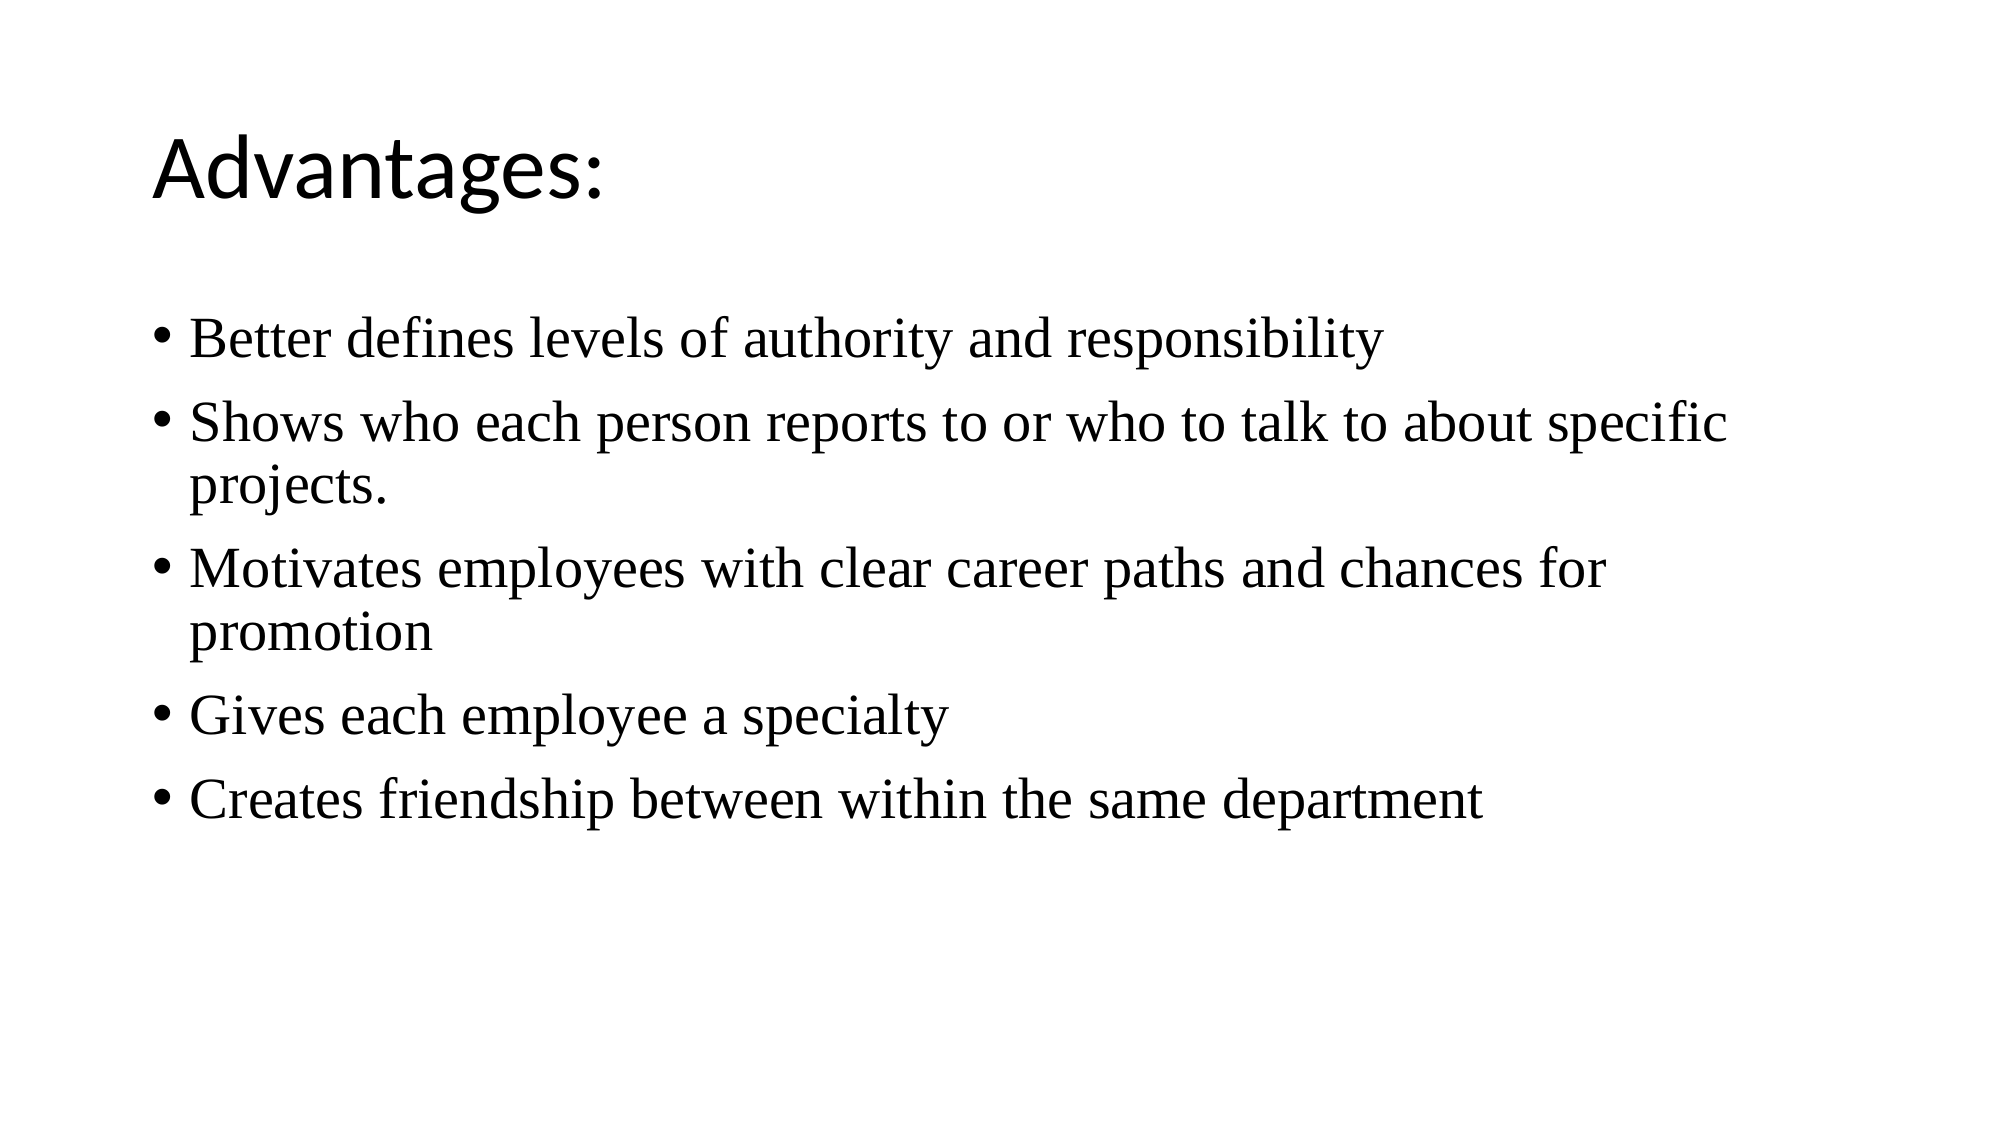

# Advantages:
Better defines levels of authority and responsibility
Shows who each person reports to or who to talk to about specific projects.
Motivates employees with clear career paths and chances for promotion
Gives each employee a specialty
Creates friendship between within the same department